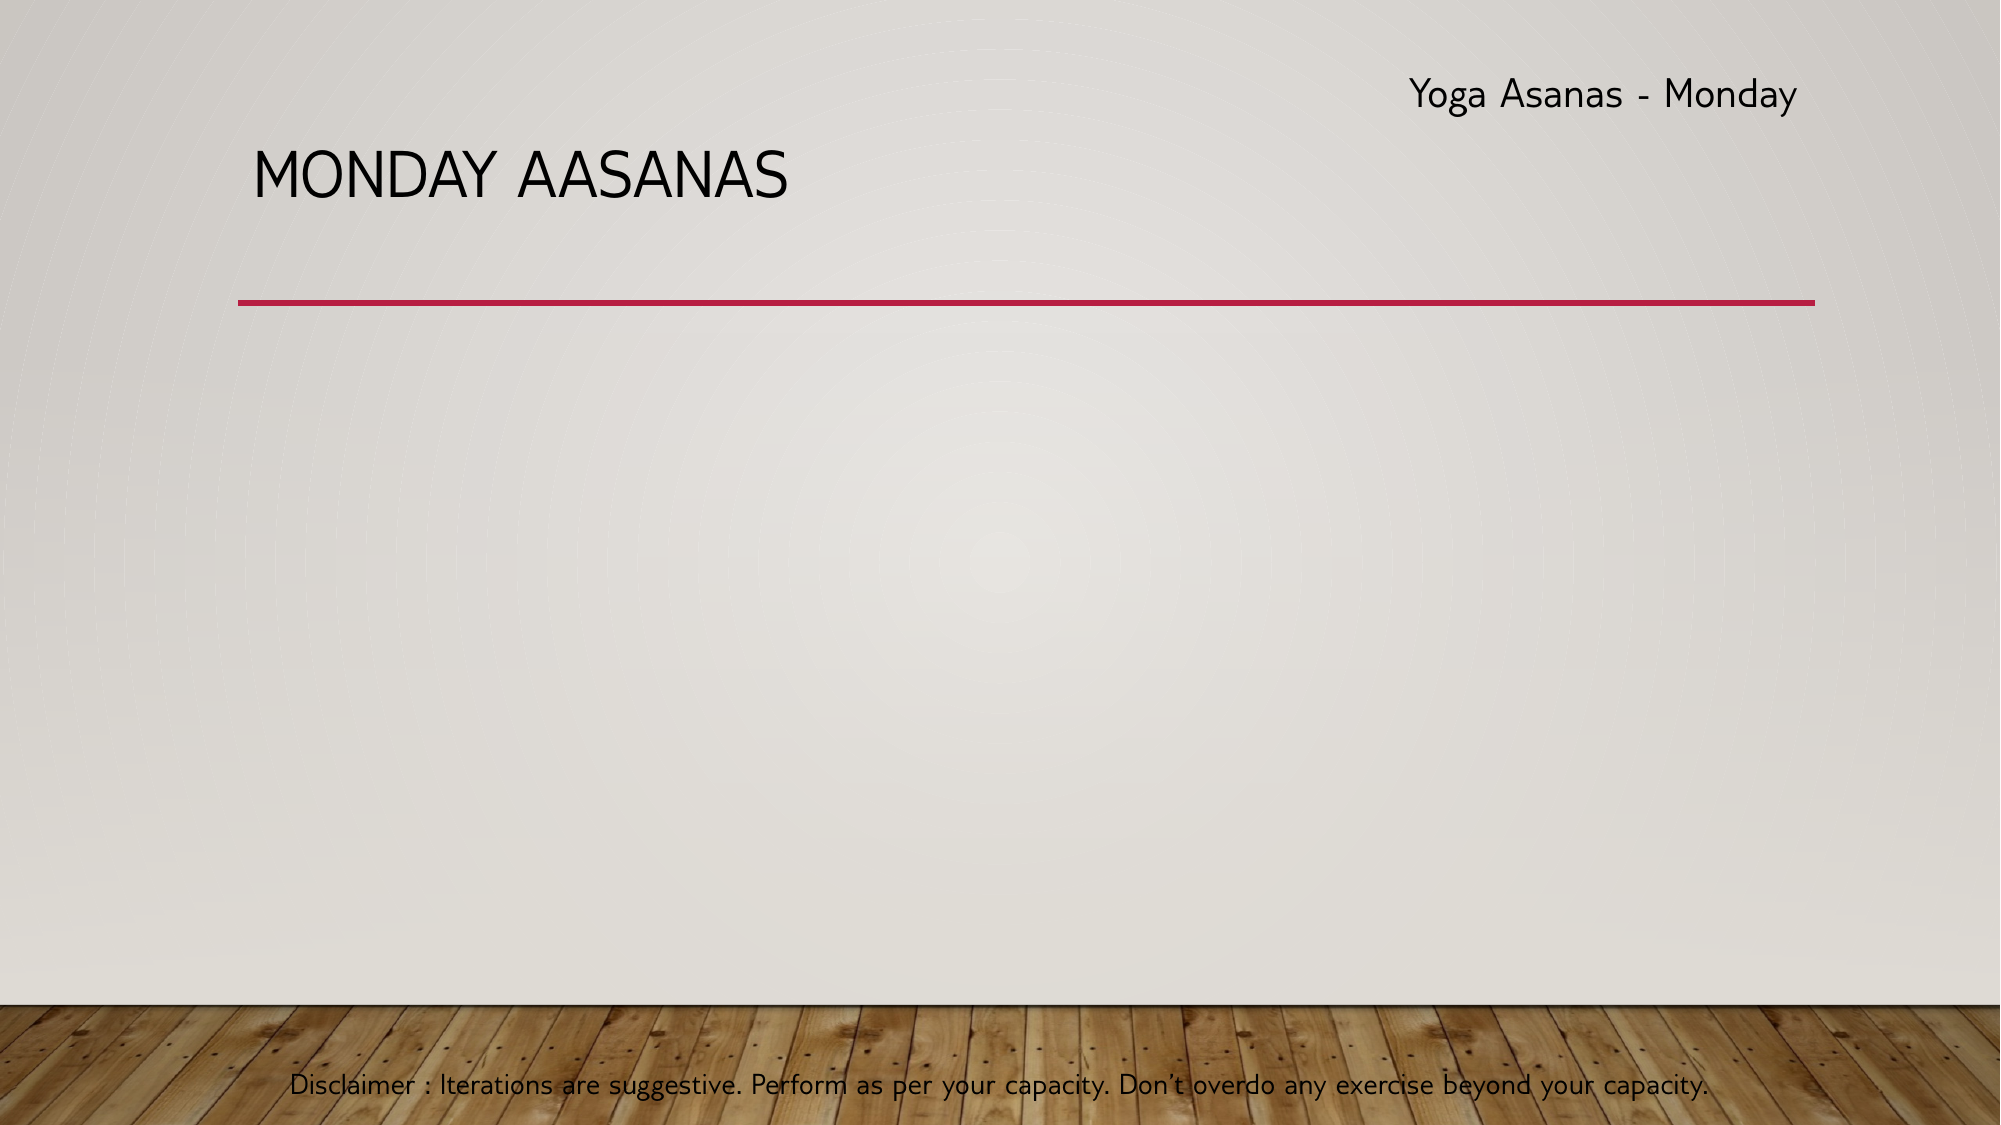

Yoga Asanas - Monday
# Monday aasanas

Disclaimer : Iterations are suggestive. Perform as per your capacity. Don’t overdo any exercise beyond your capacity.